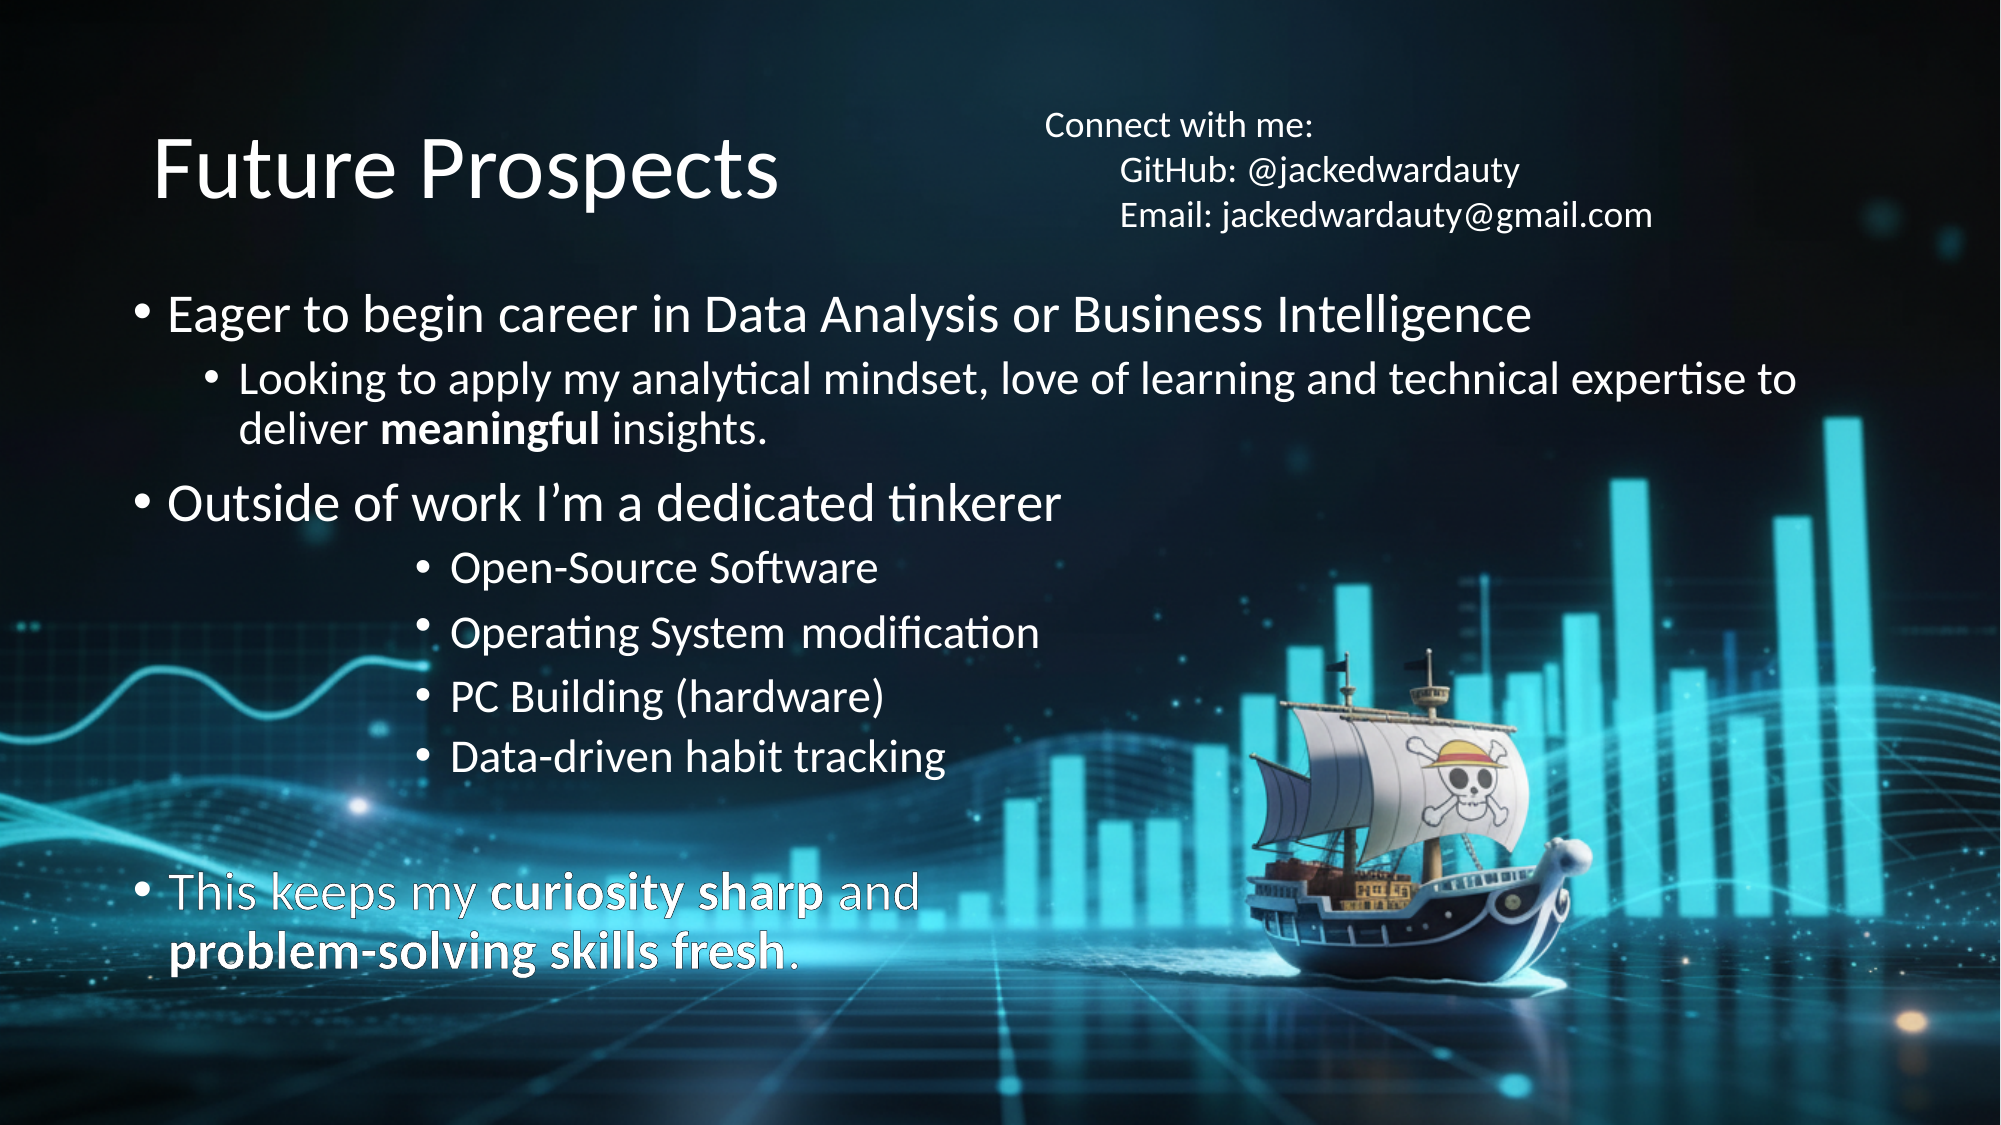

# Future Prospects
Connect with me:
GitHub: @jackedwardauty
Email: jackedwardauty@gmail.com
Eager to begin career in Data Analysis or Business Intelligence
Looking to apply my analytical mindset, love of learning and technical expertise to deliver meaningful insights.
Outside of work I’m a dedicated tinkerer
Open-Source Software
Operating System modification
PC Building (hardware)
Data-driven habit tracking

This keeps my curiosity sharp and
problem-solving skills fresh.